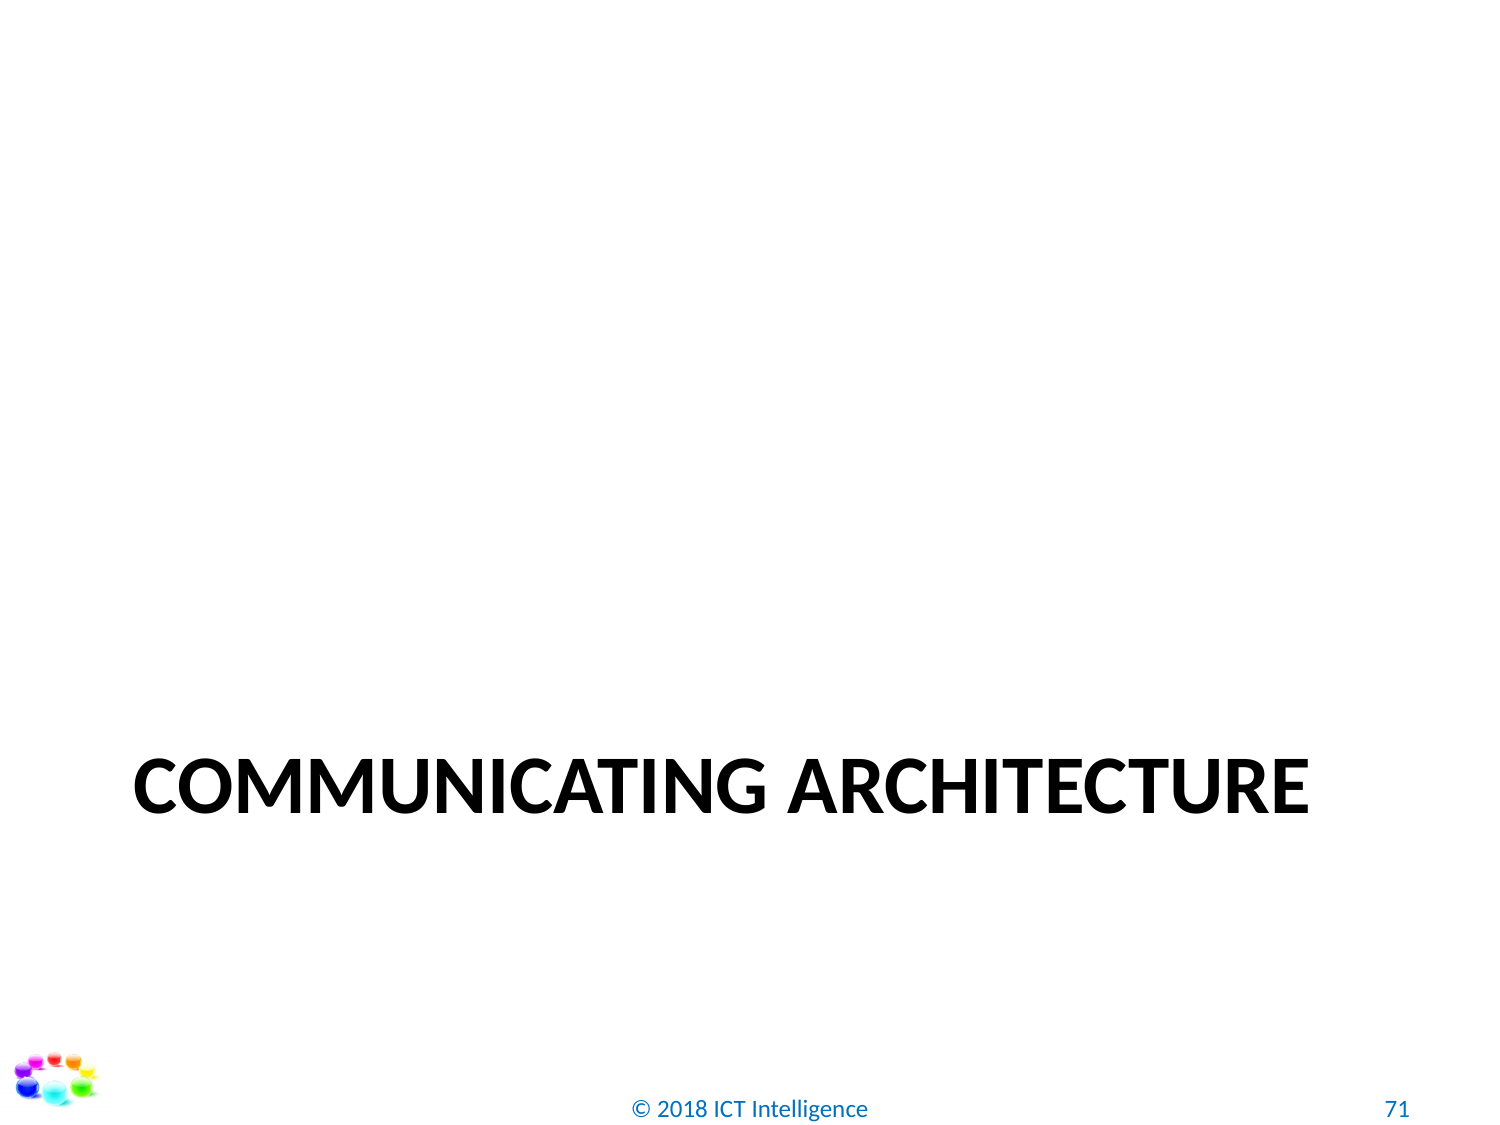

# communicating architecture
© 2018 ICT Intelligence
71